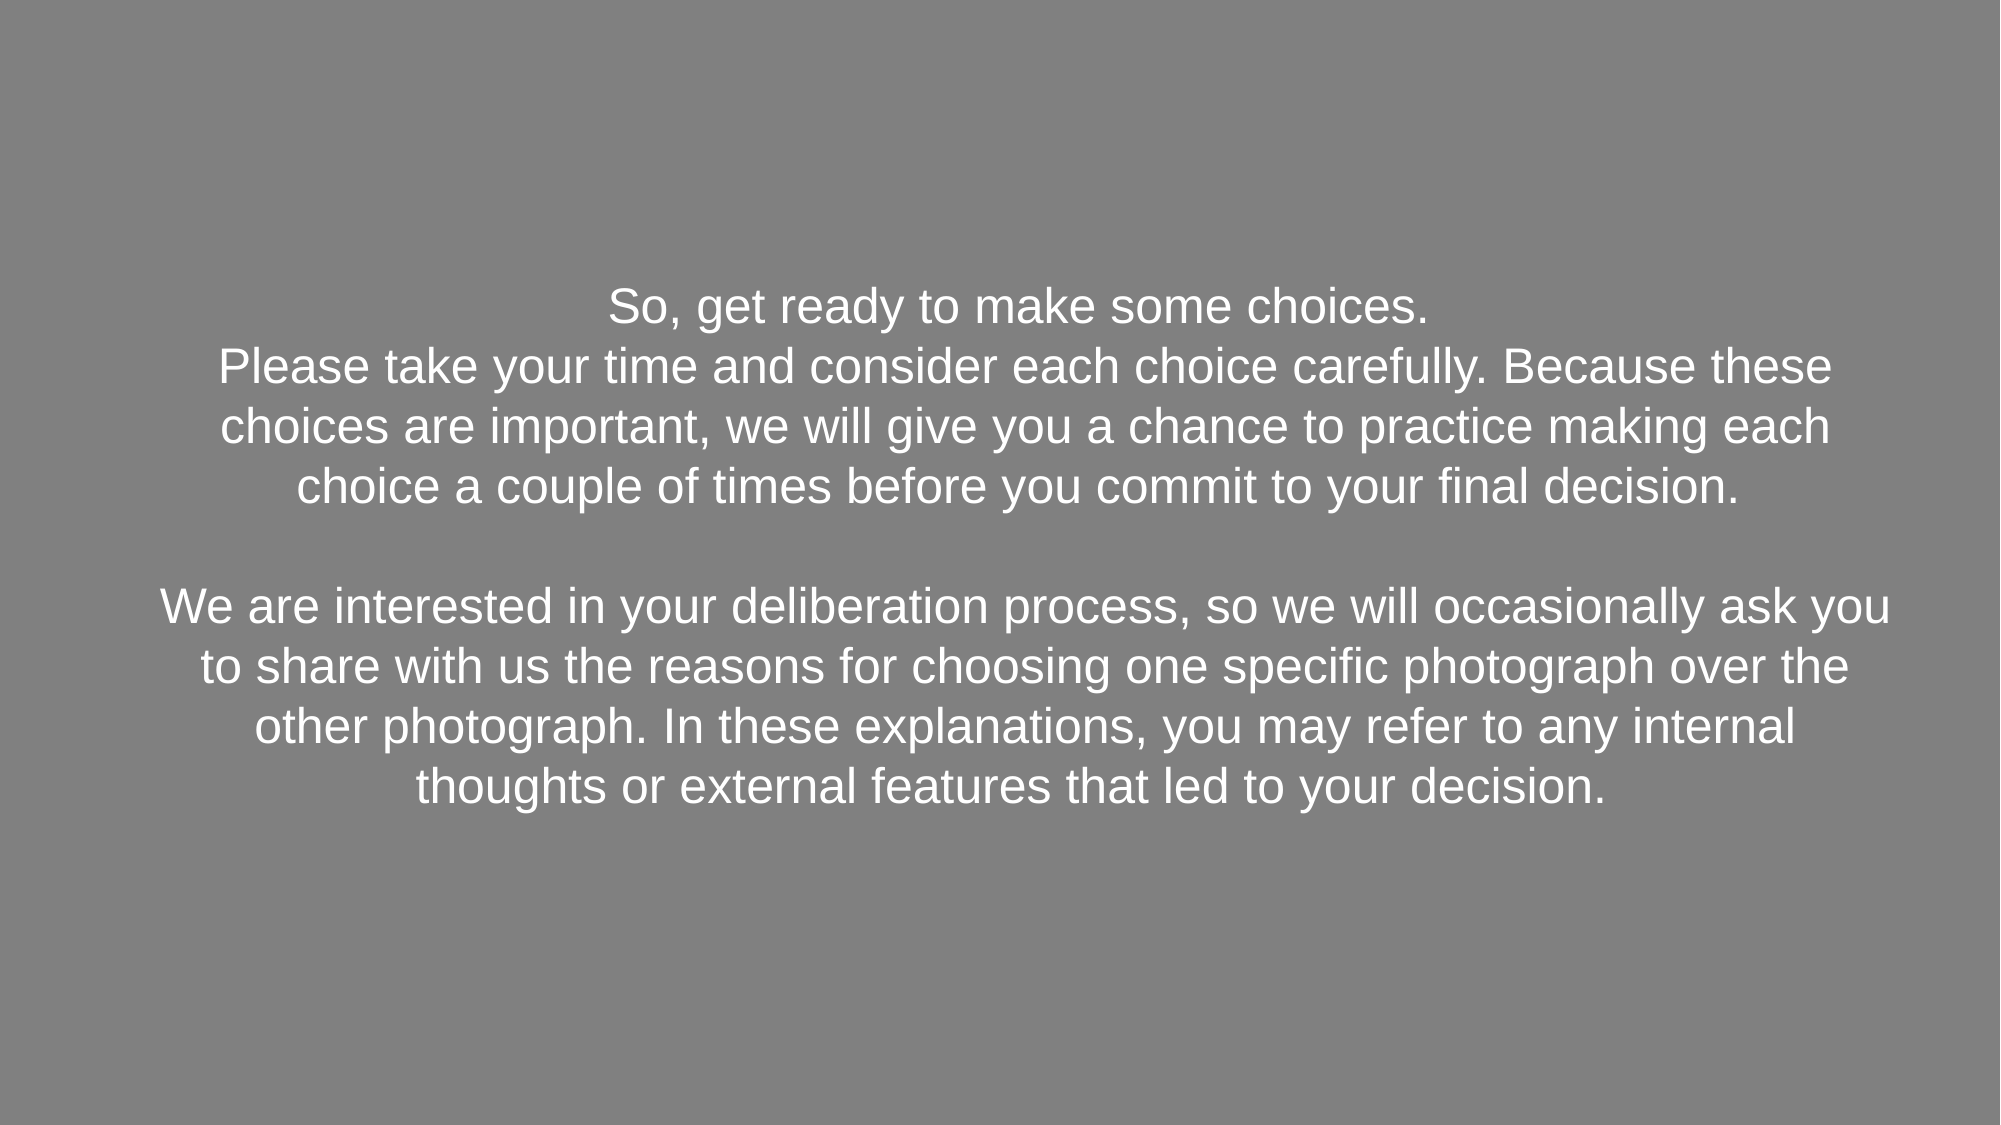

So, get ready to make some choices.
Please take your time and consider each choice carefully. Because these choices are important, we will give you a chance to practice making each choice a couple of times before you commit to your final decision.

We are interested in your deliberation process, so we will occasionally ask you to share with us the reasons for choosing one specific photograph over the other photograph. In these explanations, you may refer to any internal thoughts or external features that led to your decision.